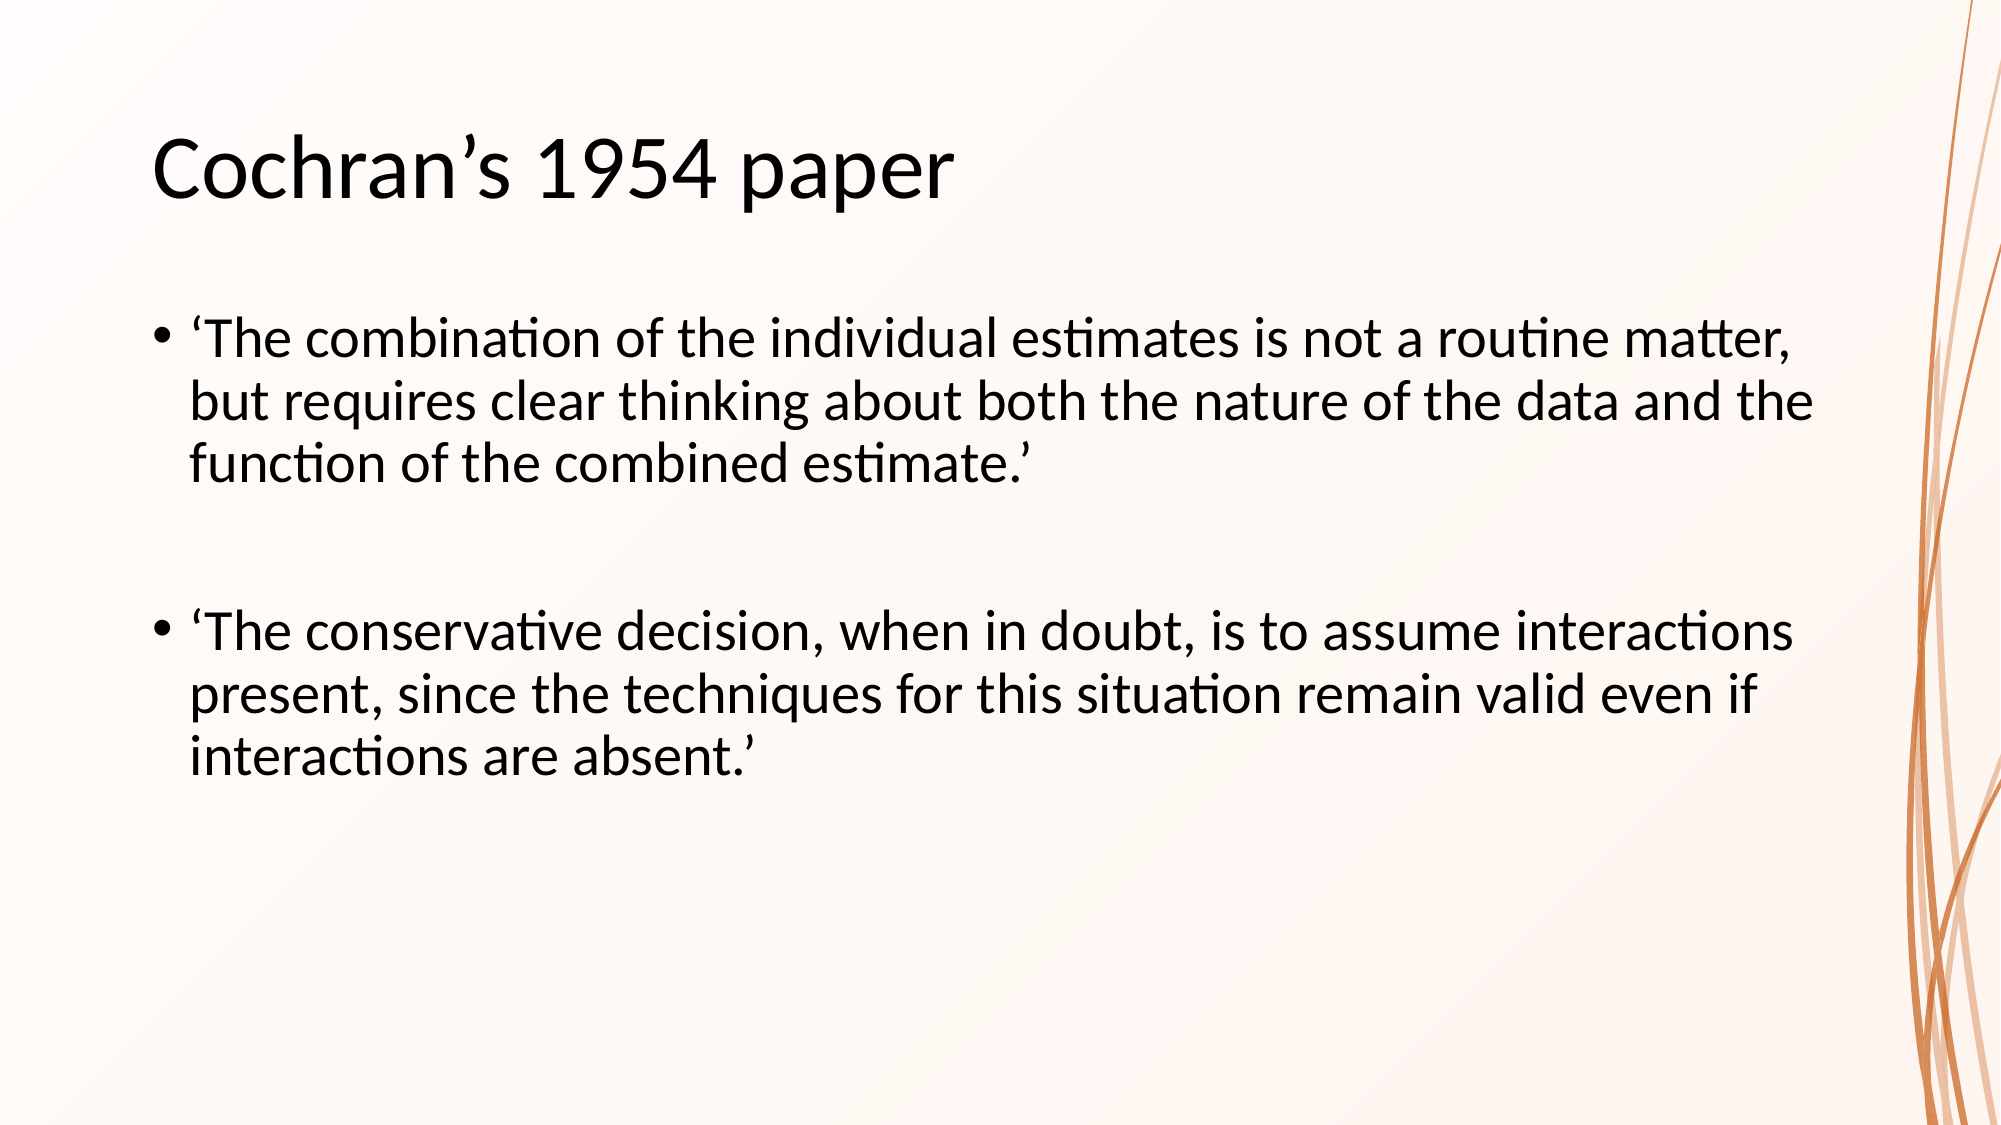

# Cochran’s 1954 paper
‘The combination of the individual estimates is not a routine matter, but requires clear thinking about both the nature of the data and the function of the combined estimate.’

‘The conservative decision, when in doubt, is to assume interactions present, since the techniques for this situation remain valid even if interactions are absent.’